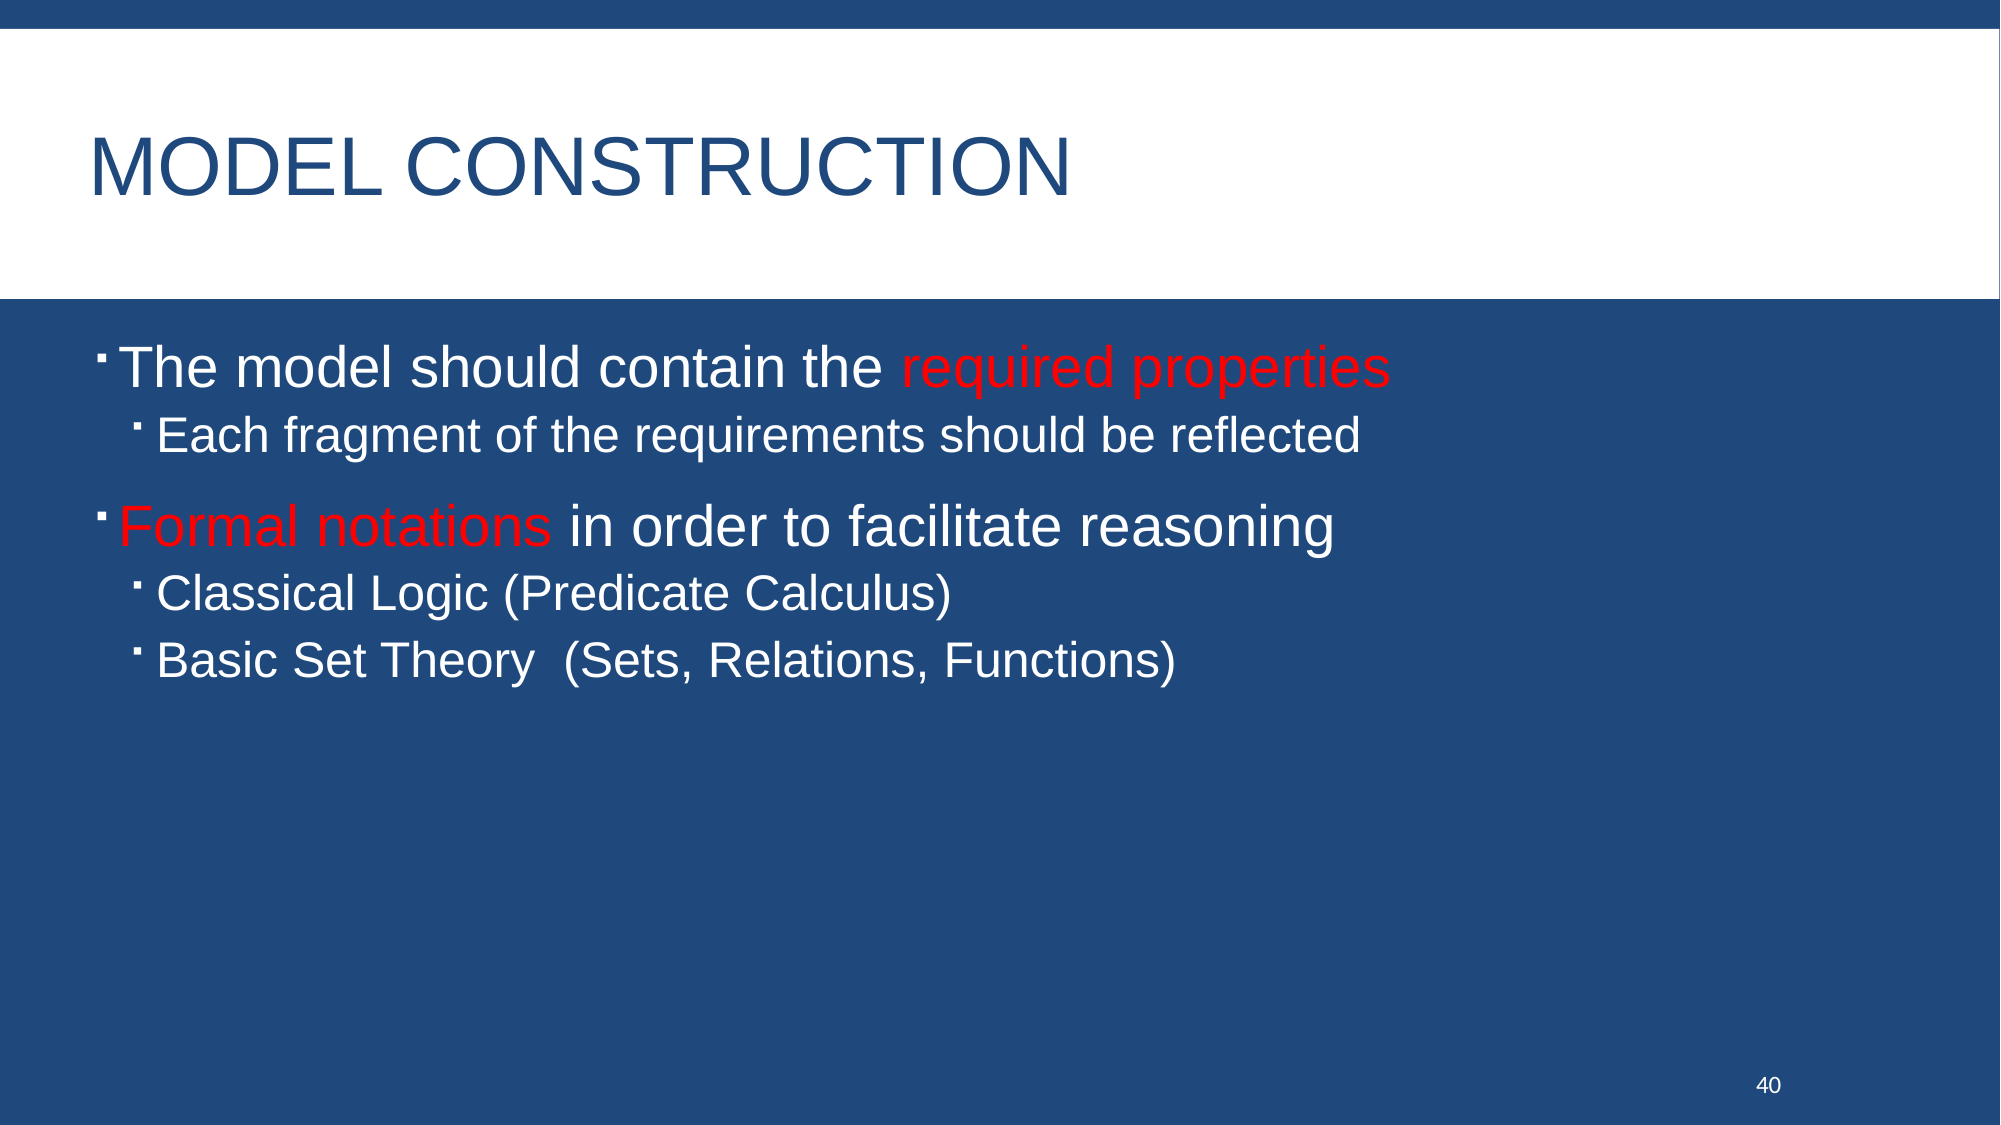

# Model construction
The model should contain the required properties
Each fragment of the requirements should be reflected
Formal notations in order to facilitate reasoning
Classical Logic (Predicate Calculus)
Basic Set Theory  (Sets, Relations, Functions)
40